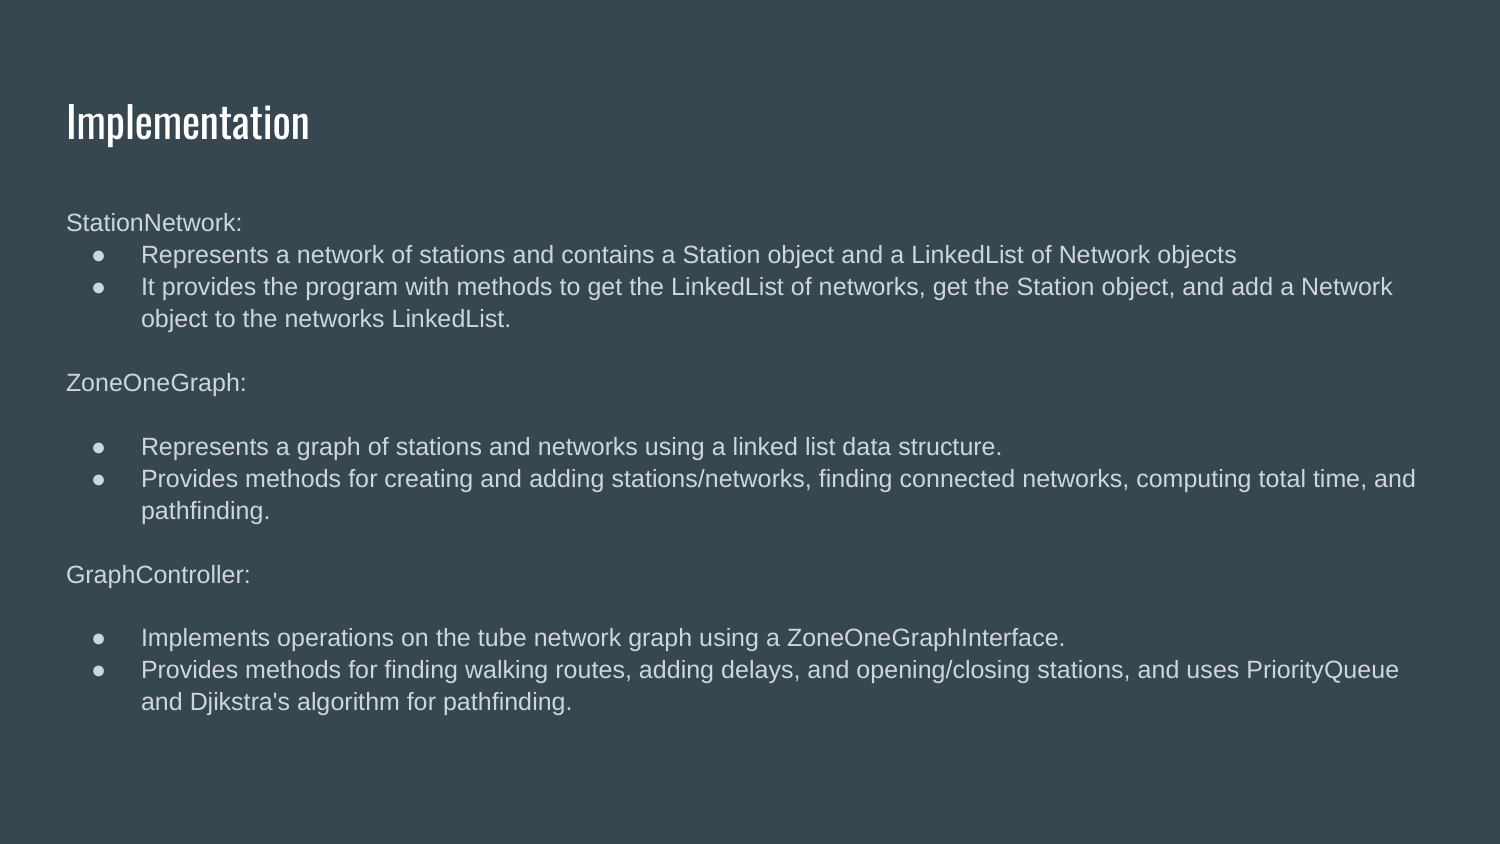

# Implementation
StationNetwork:
Represents a network of stations and contains a Station object and a LinkedList of Network objects
It provides the program with methods to get the LinkedList of networks, get the Station object, and add a Network object to the networks LinkedList.

ZoneOneGraph:
Represents a graph of stations and networks using a linked list data structure.
Provides methods for creating and adding stations/networks, finding connected networks, computing total time, and pathfinding.
GraphController:
Implements operations on the tube network graph using a ZoneOneGraphInterface.
Provides methods for finding walking routes, adding delays, and opening/closing stations, and uses PriorityQueue and Djikstra's algorithm for pathfinding.